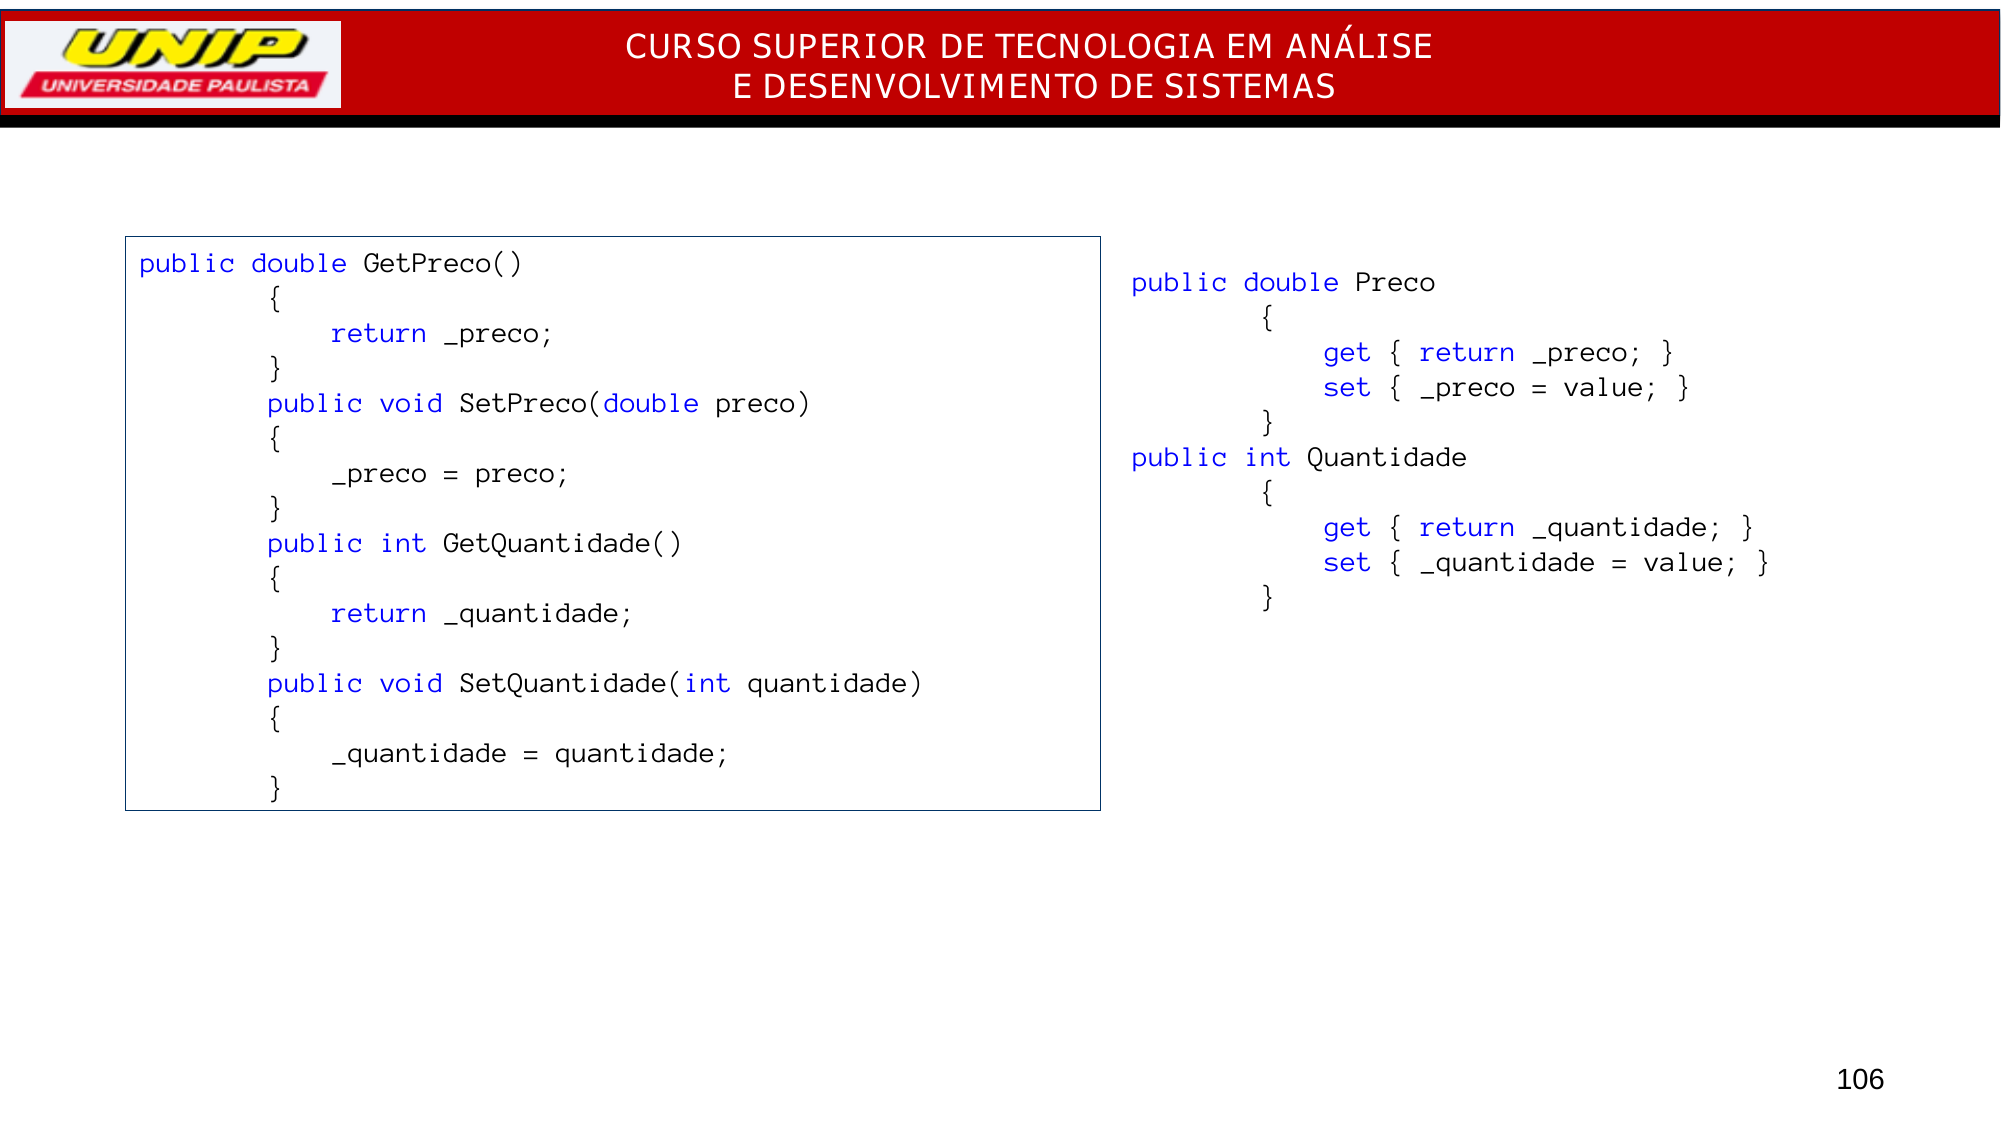

public double GetPreco()
        {
            return _preco;
        }
        public void SetPreco(double preco)
        {
            _preco = preco;
        }
        public int GetQuantidade()
        {
            return _quantidade;
        }
        public void SetQuantidade(int quantidade)
        {
            _quantidade = quantidade;
        }
public double Preco
        {
            get { return _preco; }
            set { _preco = value; }
        }
public int Quantidade
        {
            get { return _quantidade; }
            set { _quantidade = value; }
        }
106